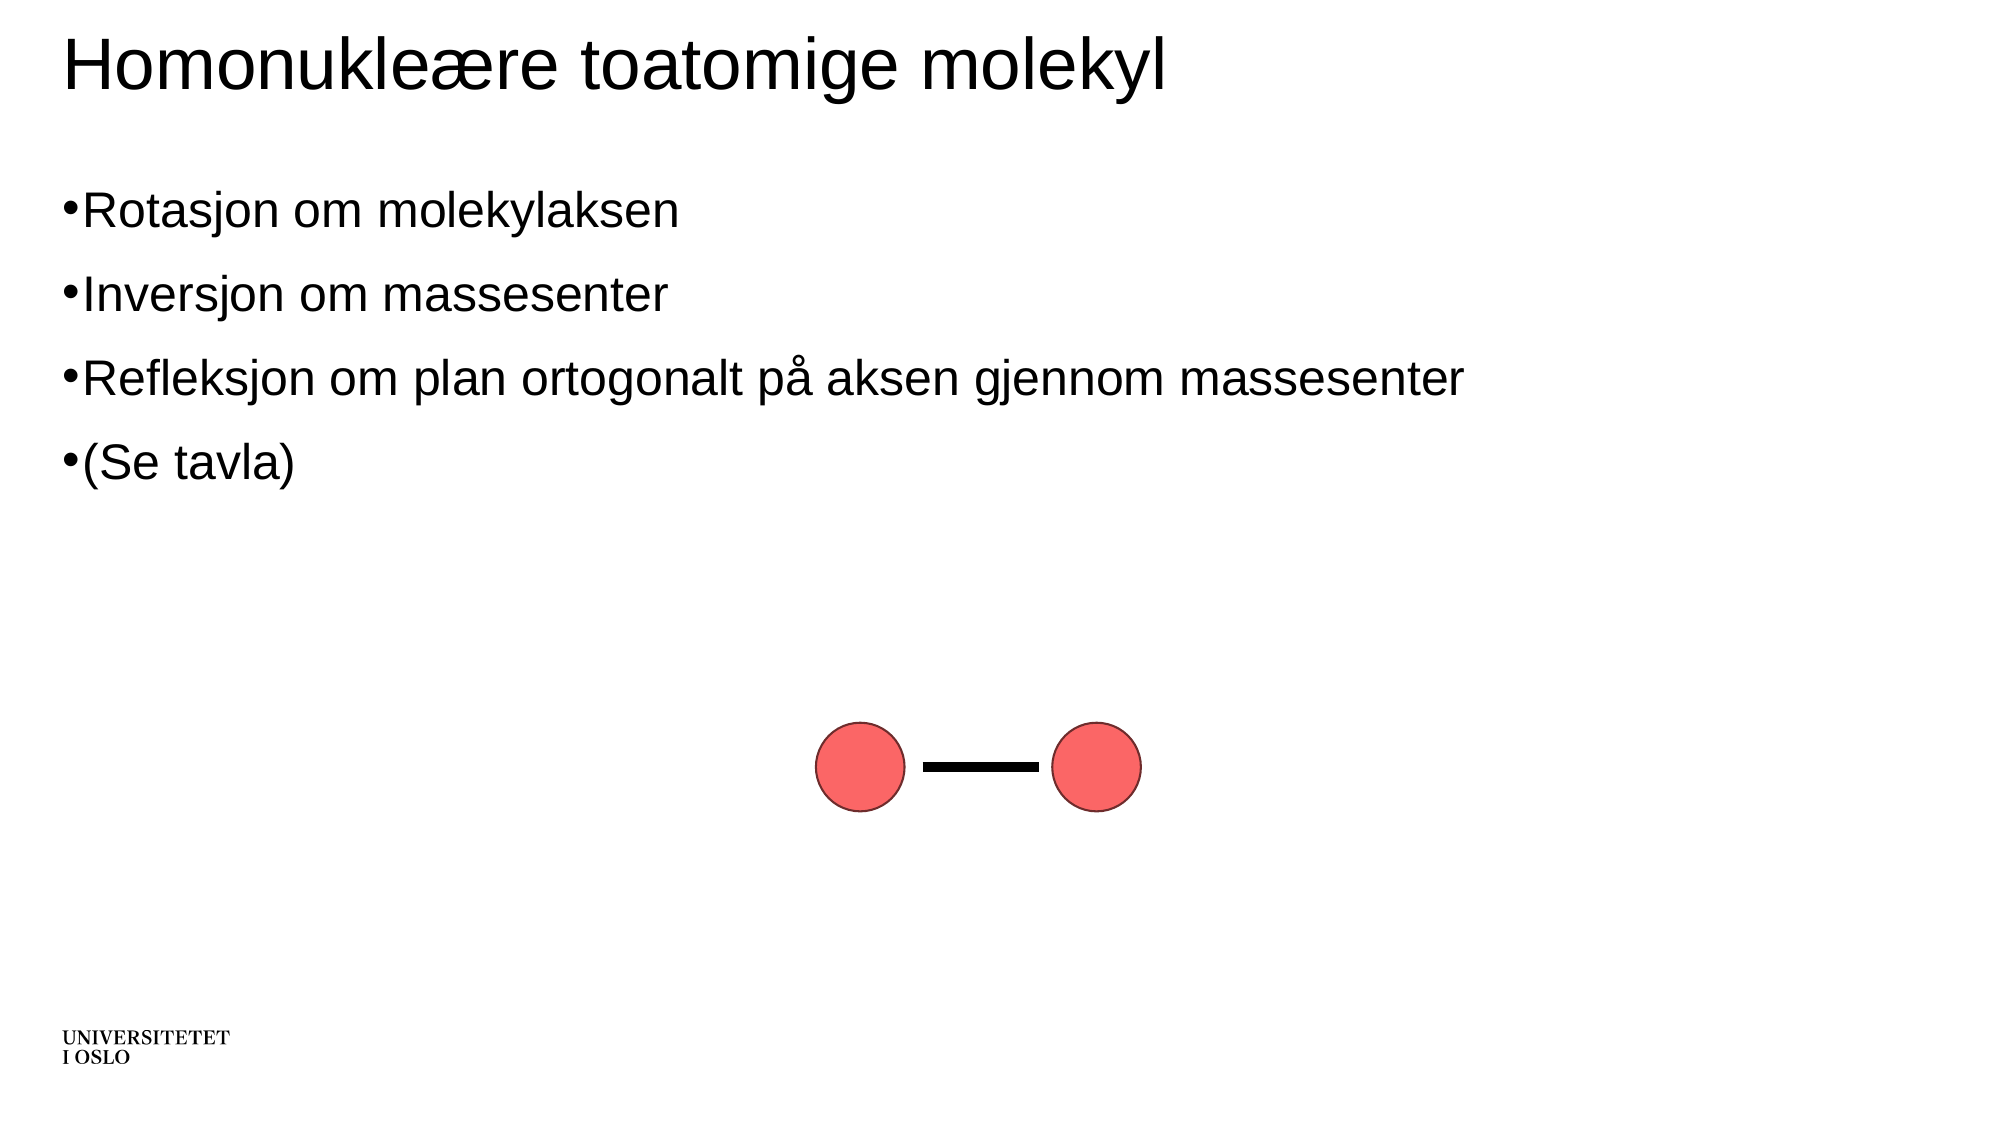

# Homonukleære toatomige molekyl
Rotasjon om molekylaksen
Inversjon om massesenter
Refleksjon om plan ortogonalt på aksen gjennom massesenter
(Se tavla)